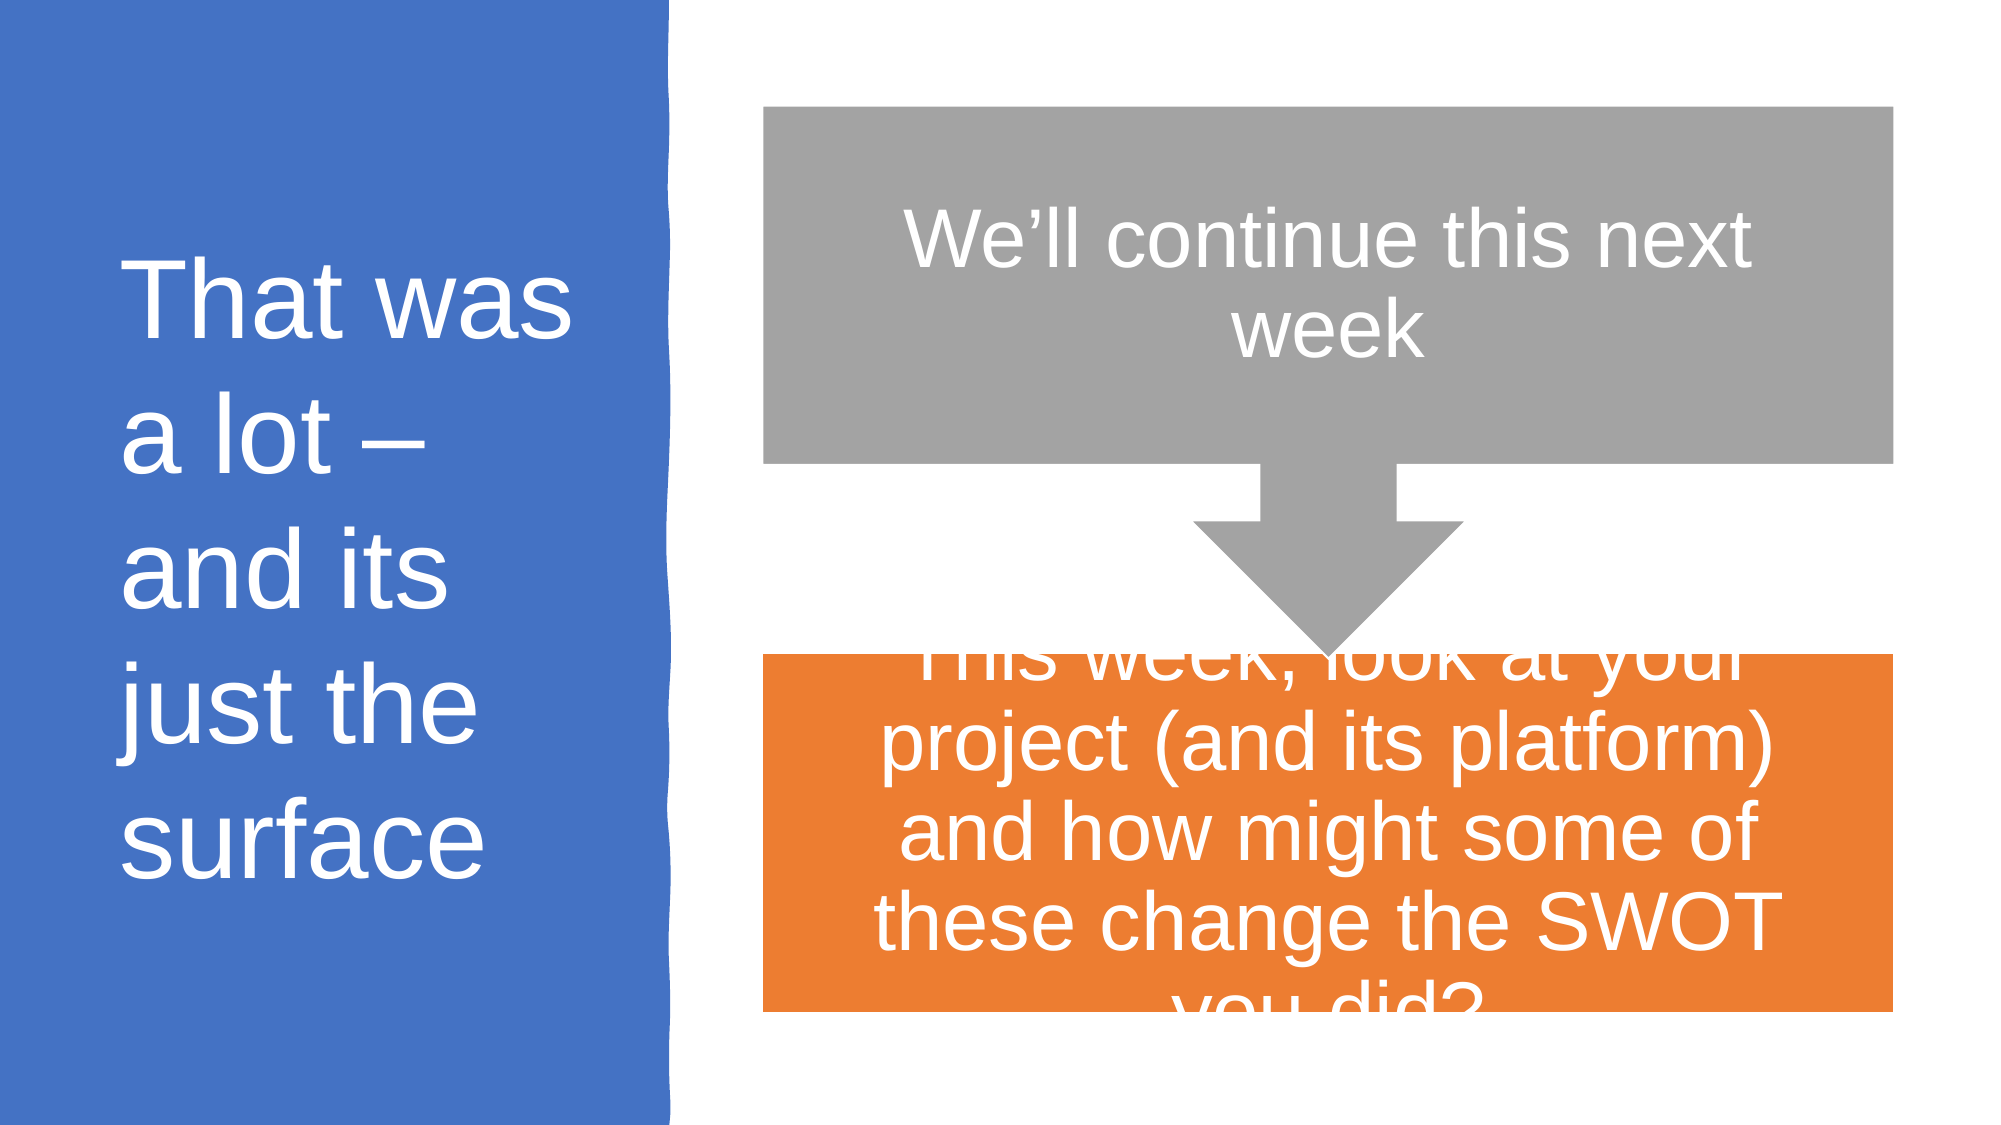

This week, look at your project (and its platform) and how might some of these change the SWOT you did?
We’ll continue this next week
# That was a lot – and its just the surface